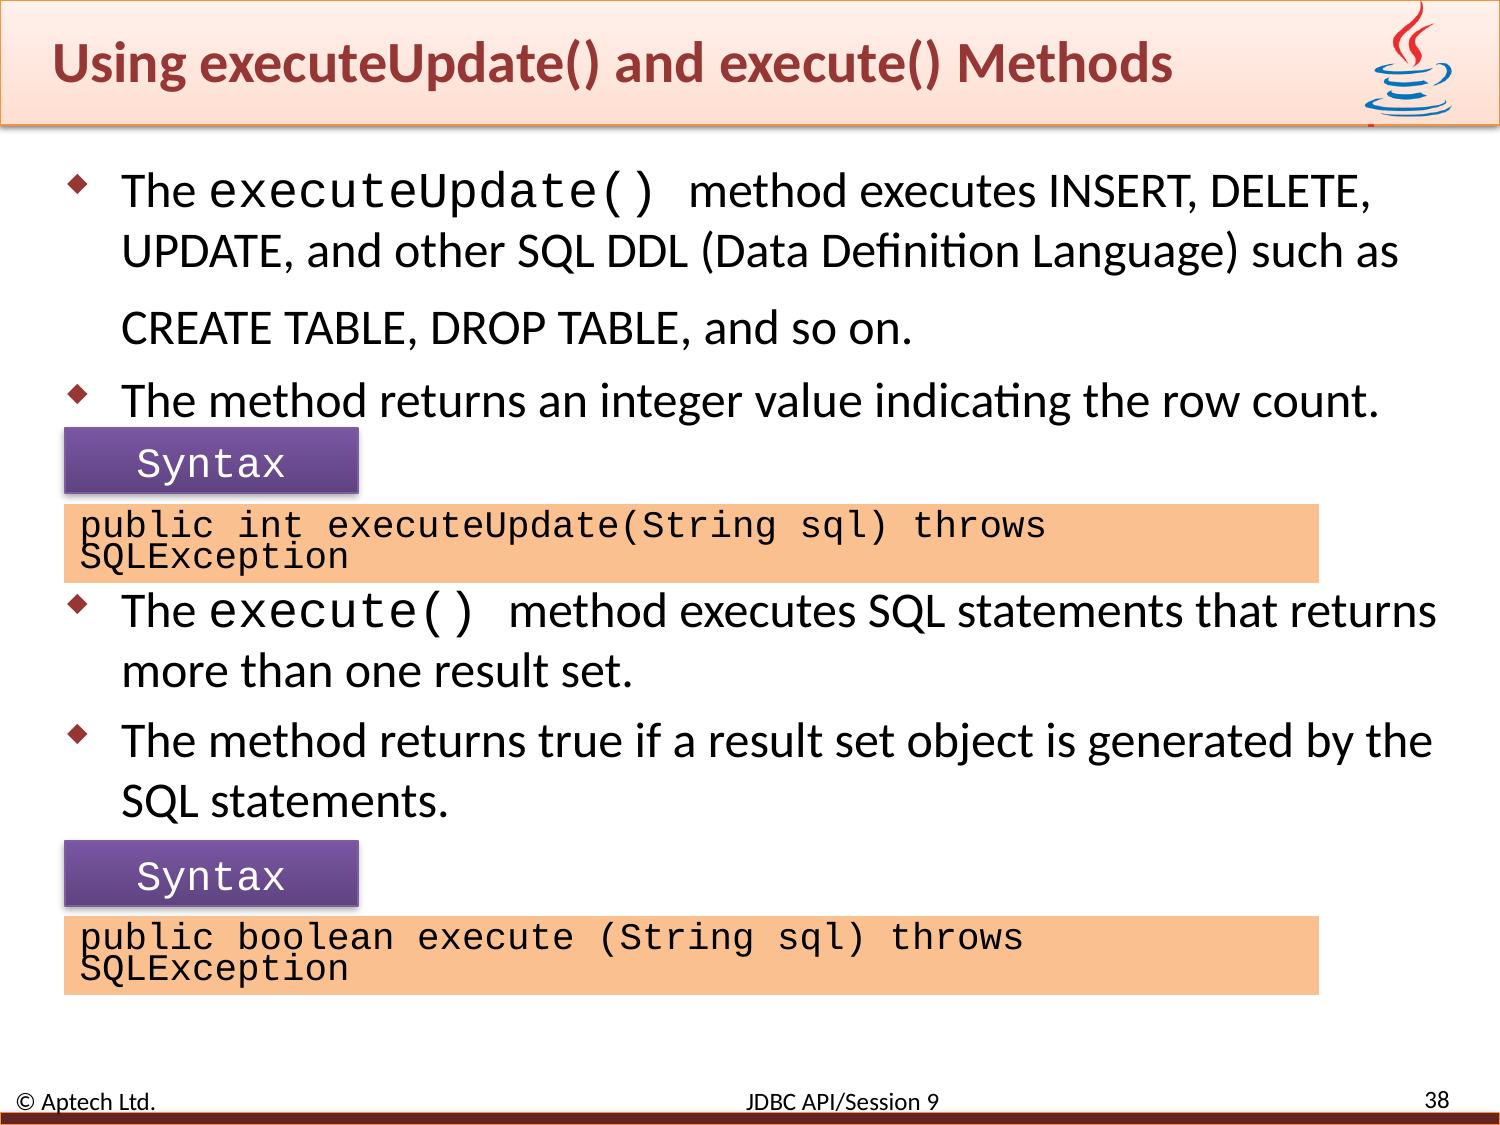

# Using executeUpdate() and execute() Methods
The executeUpdate() method executes INSERT, DELETE, UPDATE, and other SQL DDL (Data Definition Language) such as CREATE TABLE, DROP TABLE, and so on.
The method returns an integer value indicating the row count.

The execute() method executes SQL statements that returns more than one result set.
The method returns true if a result set object is generated by the SQL statements.

Syntax
public int executeUpdate(String sql) throws SQLException
Syntax
public boolean execute (String sql) throws SQLException
38
© Aptech Ltd.                                                                                                       JDBC API/Session 9